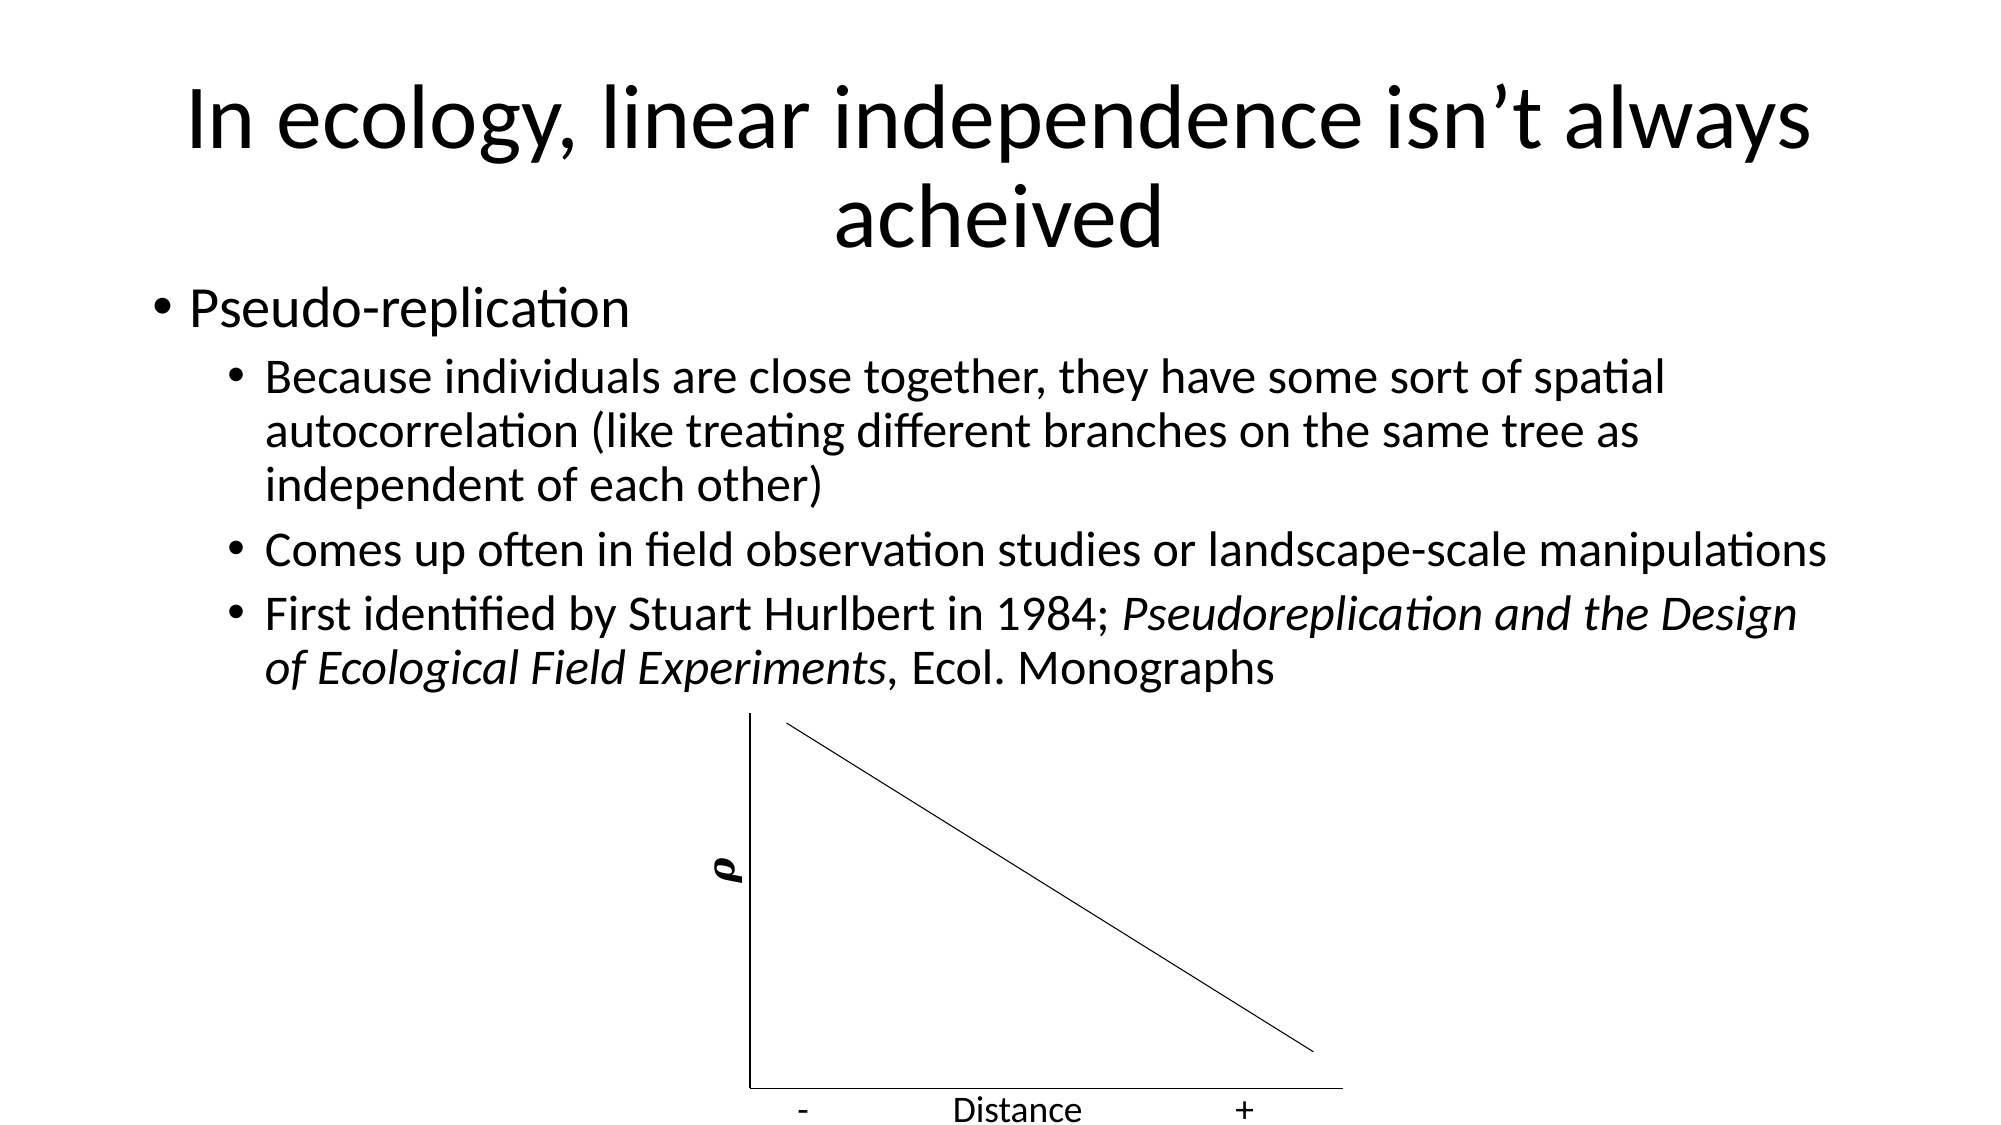

# In ecology, linear independence isn’t always acheived
Pseudo-replication
Because individuals are close together, they have some sort of spatial autocorrelation (like treating different branches on the same tree as independent of each other)
Comes up often in field observation studies or landscape-scale manipulations
First identified by Stuart Hurlbert in 1984; Pseudoreplication and the Design of Ecological Field Experiments, Ecol. Monographs
𝝆
-                 Distance                  +